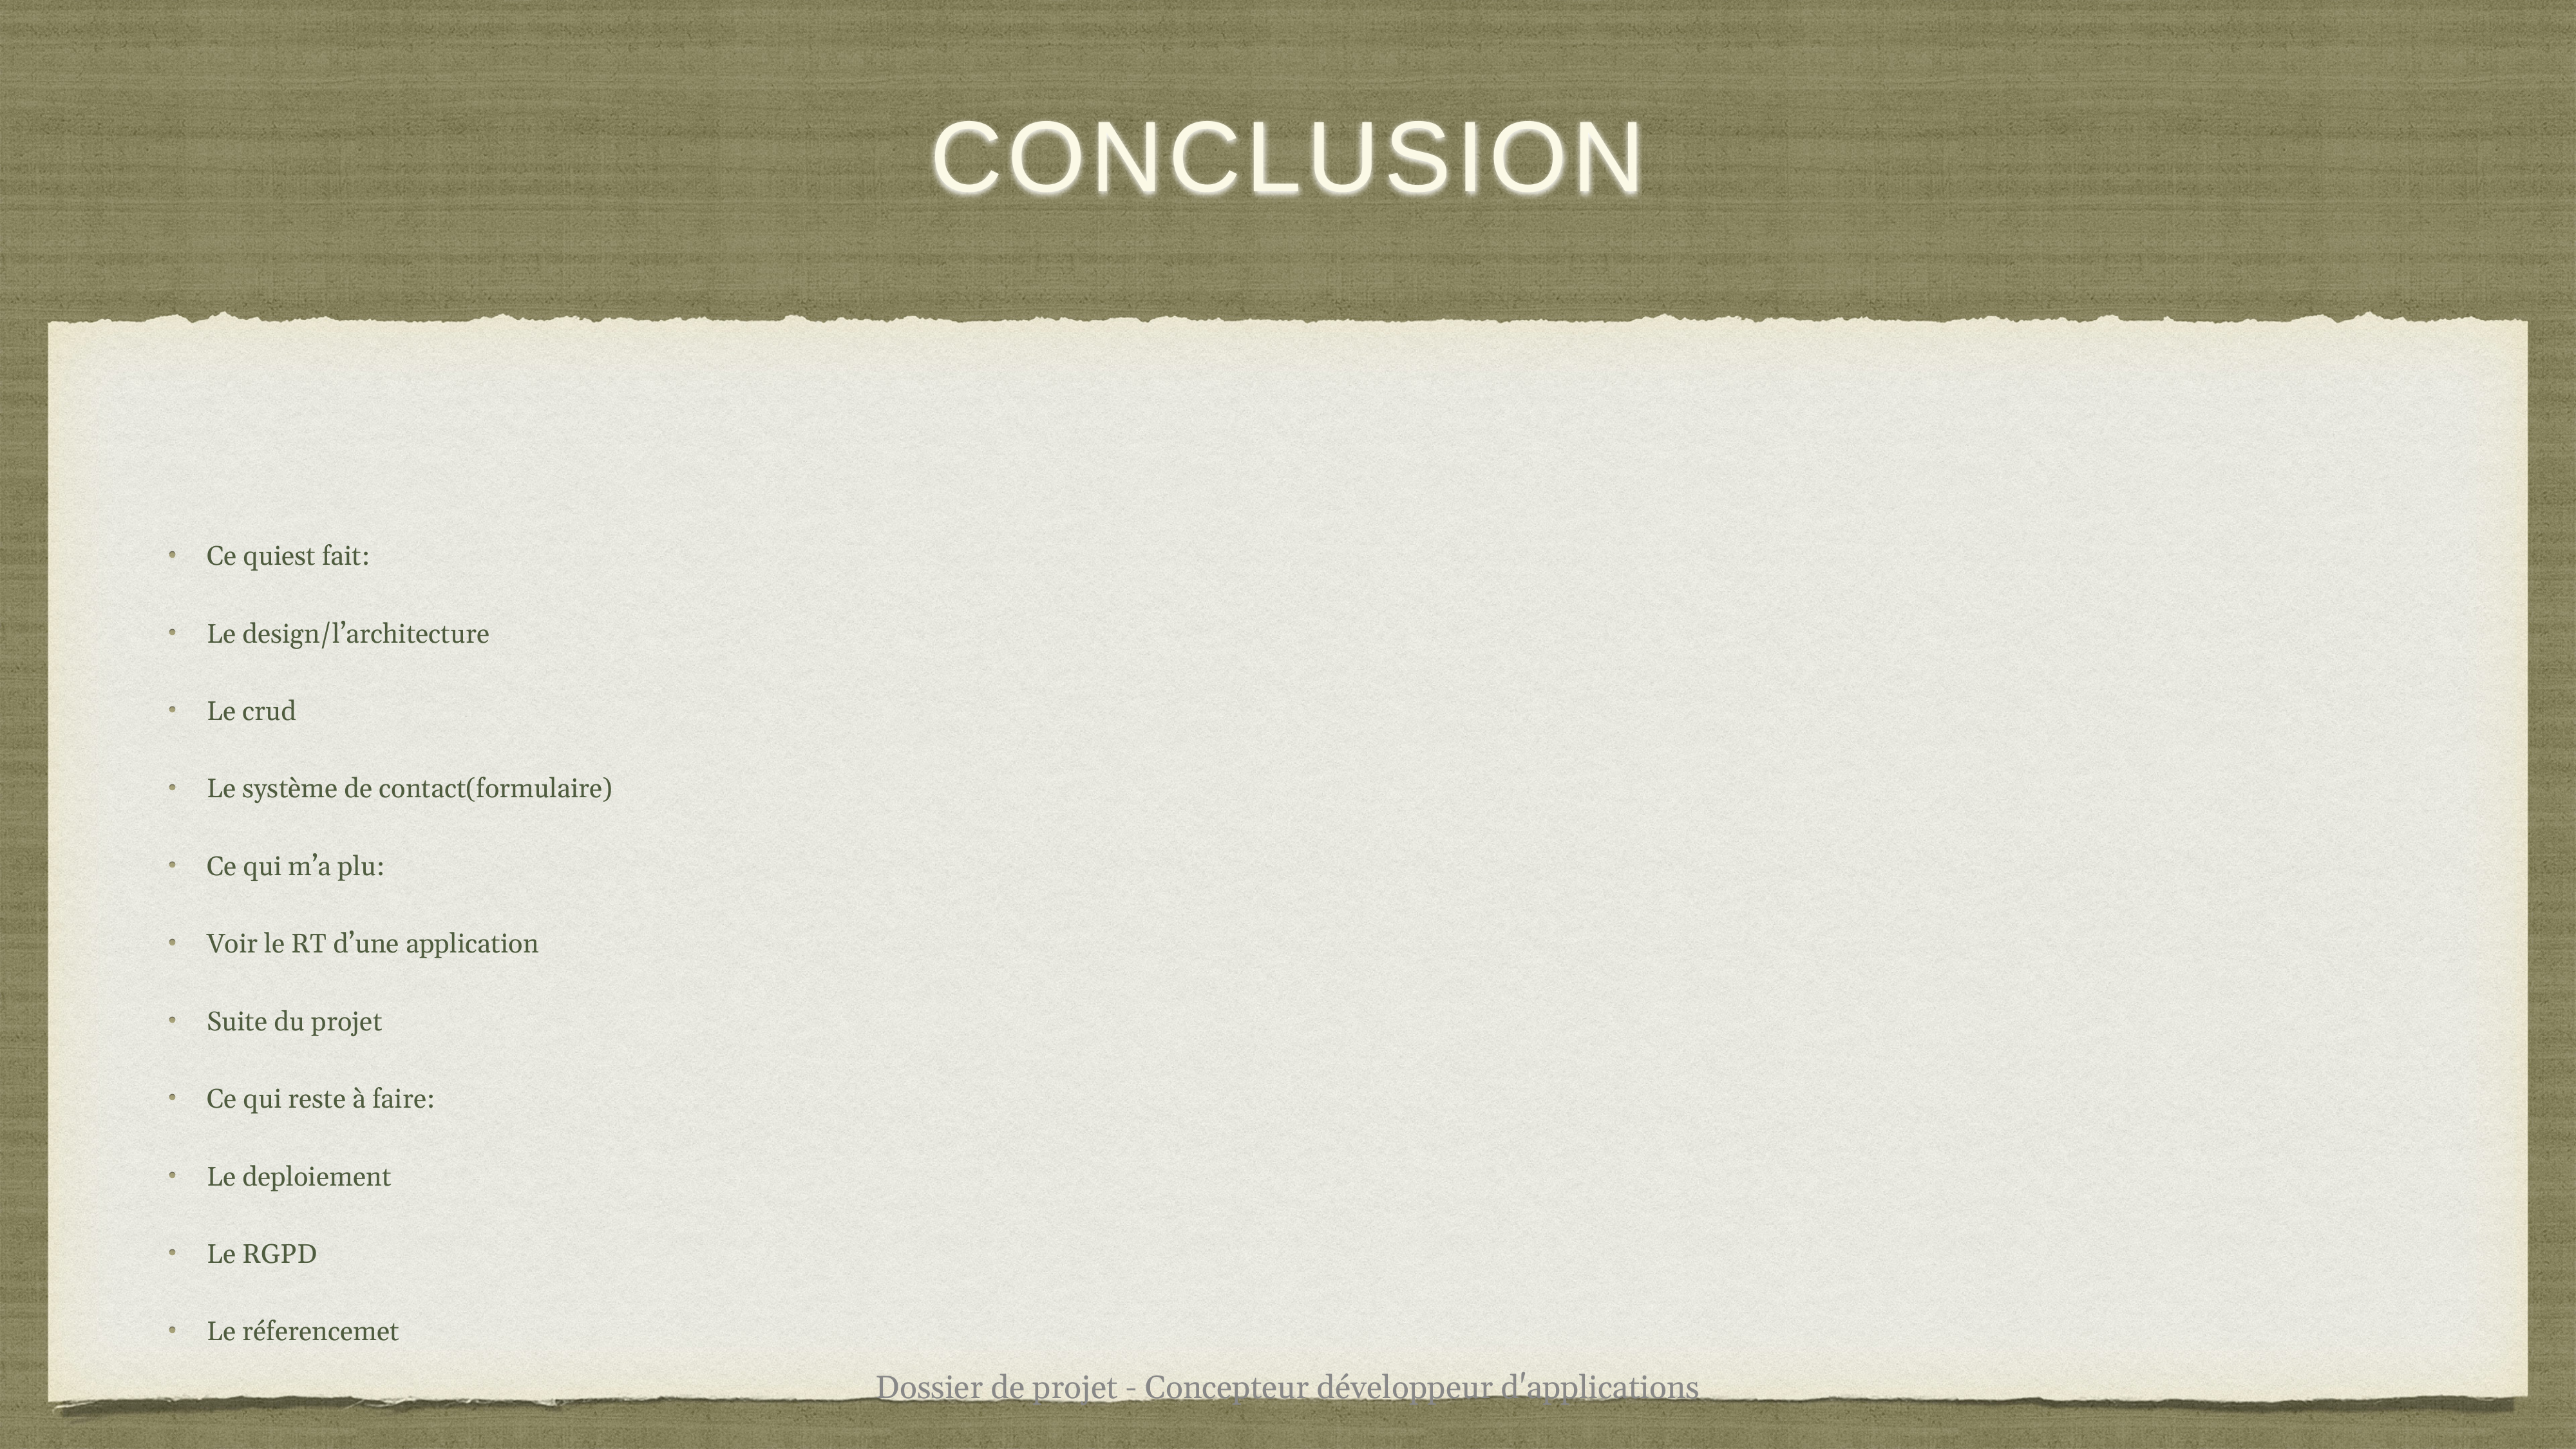

# Conclusion

Ce quiest fait:
Le design/l’architecture
Le crud
Le système de contact(formulaire)
Ce qui m’a plu:
Voir le RT d’une application
Suite du projet
Ce qui reste à faire:
Le deploiement
Le RGPD
Le réferencemet
Dossier de projet - Concepteur développeur d'applications